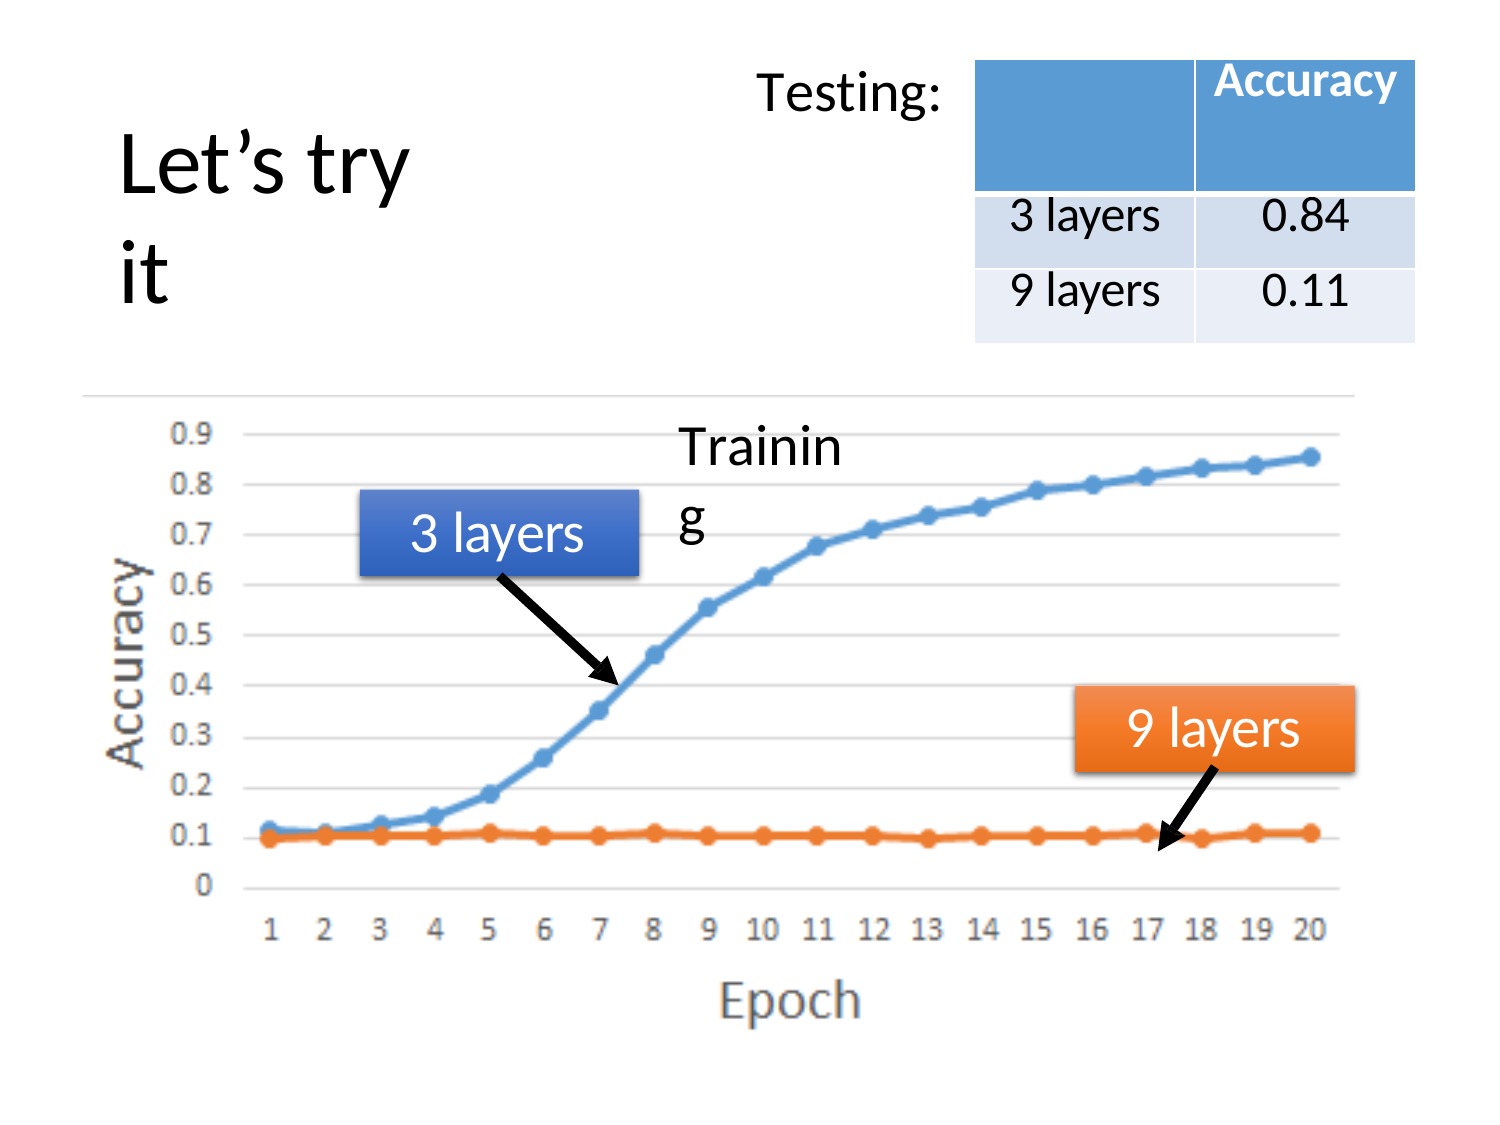

# Testing:
|  | Accuracy |
| --- | --- |
| 3 layers | 0.84 |
| 9 layers | 0.11 |
Let’s try it

Training

3 layers

9 layers